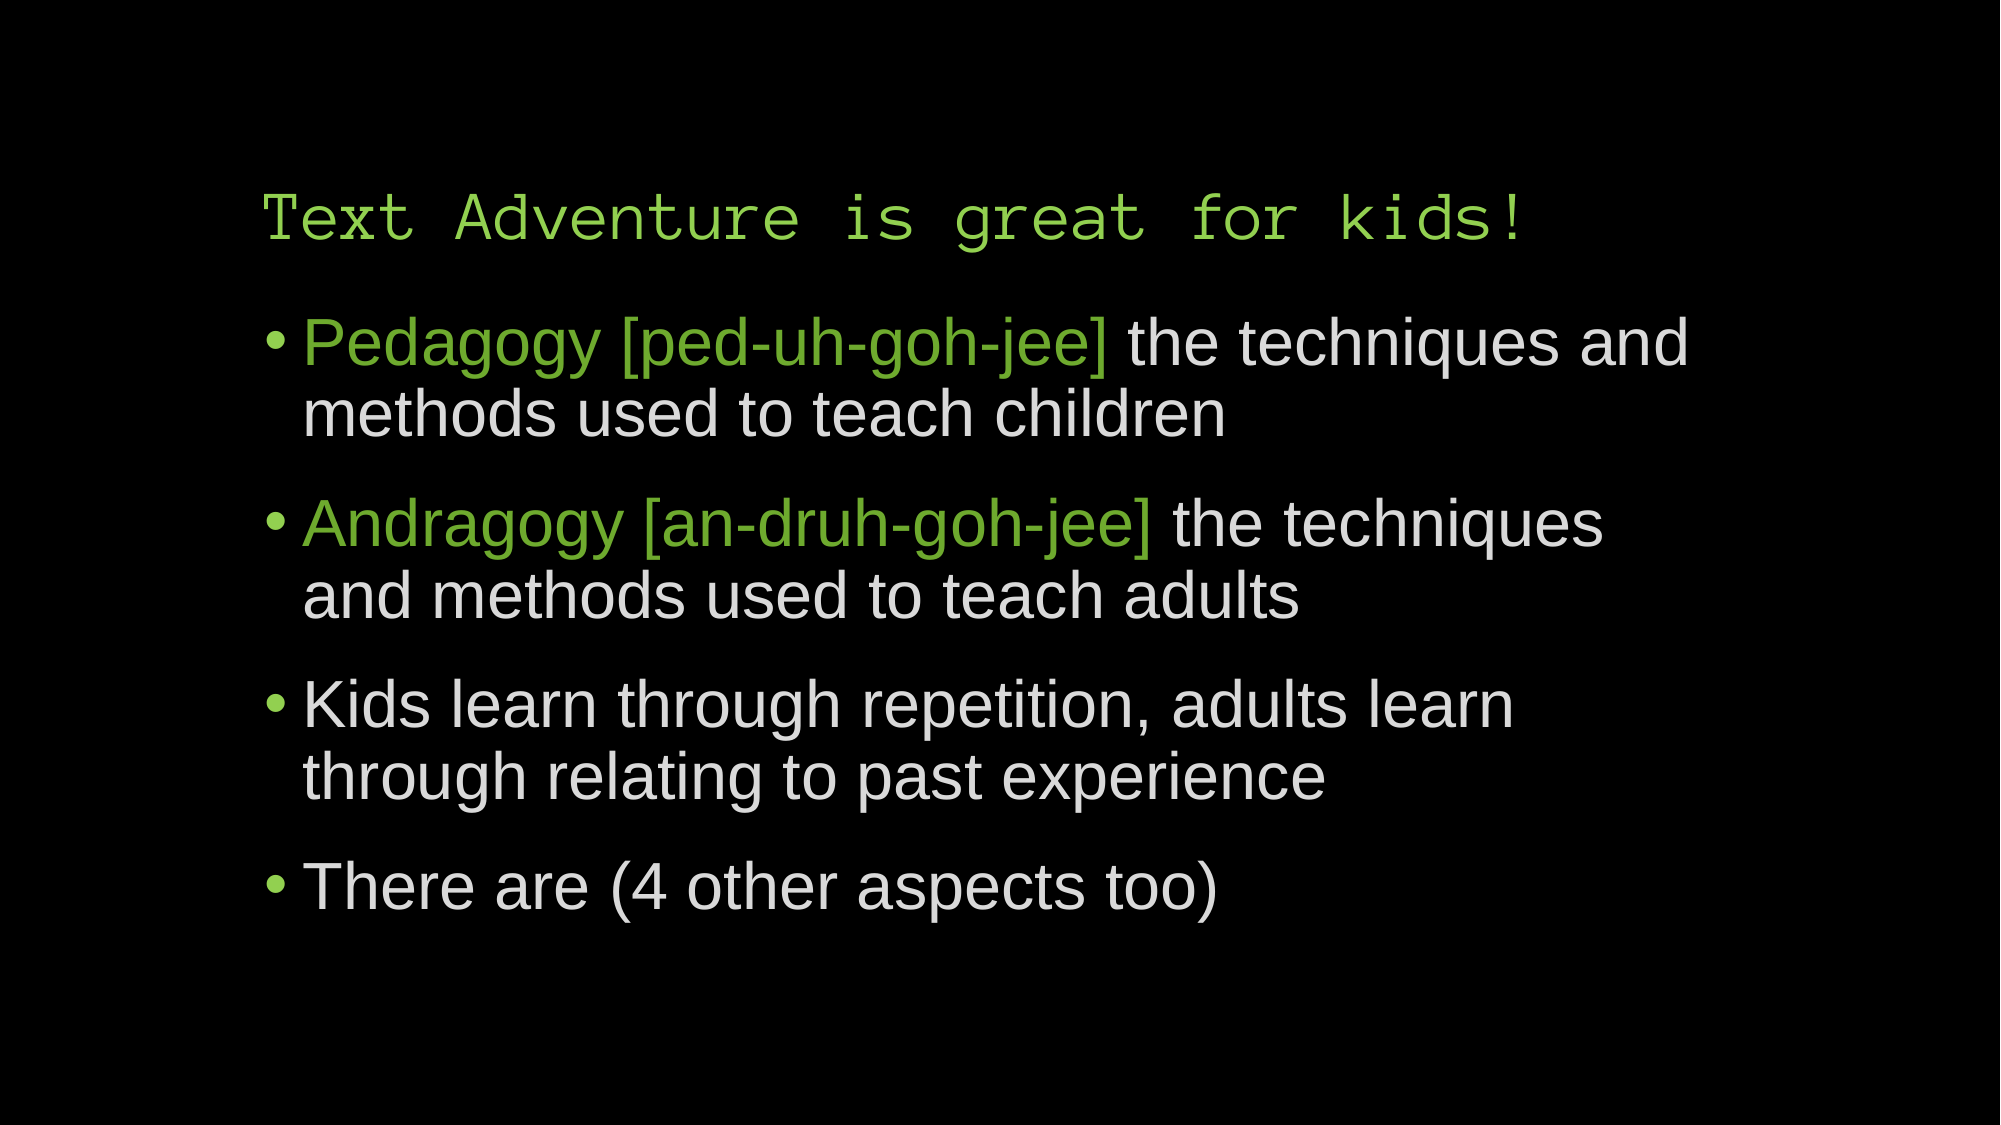

# Text Adventure is great for kids!
Pedagogy [ped-uh-goh-jee] the techniques and methods used to teach children
Andragogy [an-druh-goh-jee] the techniques and methods used to teach adults
Kids learn through repetition, adults learn through relating to past experience
There are (4 other aspects too)